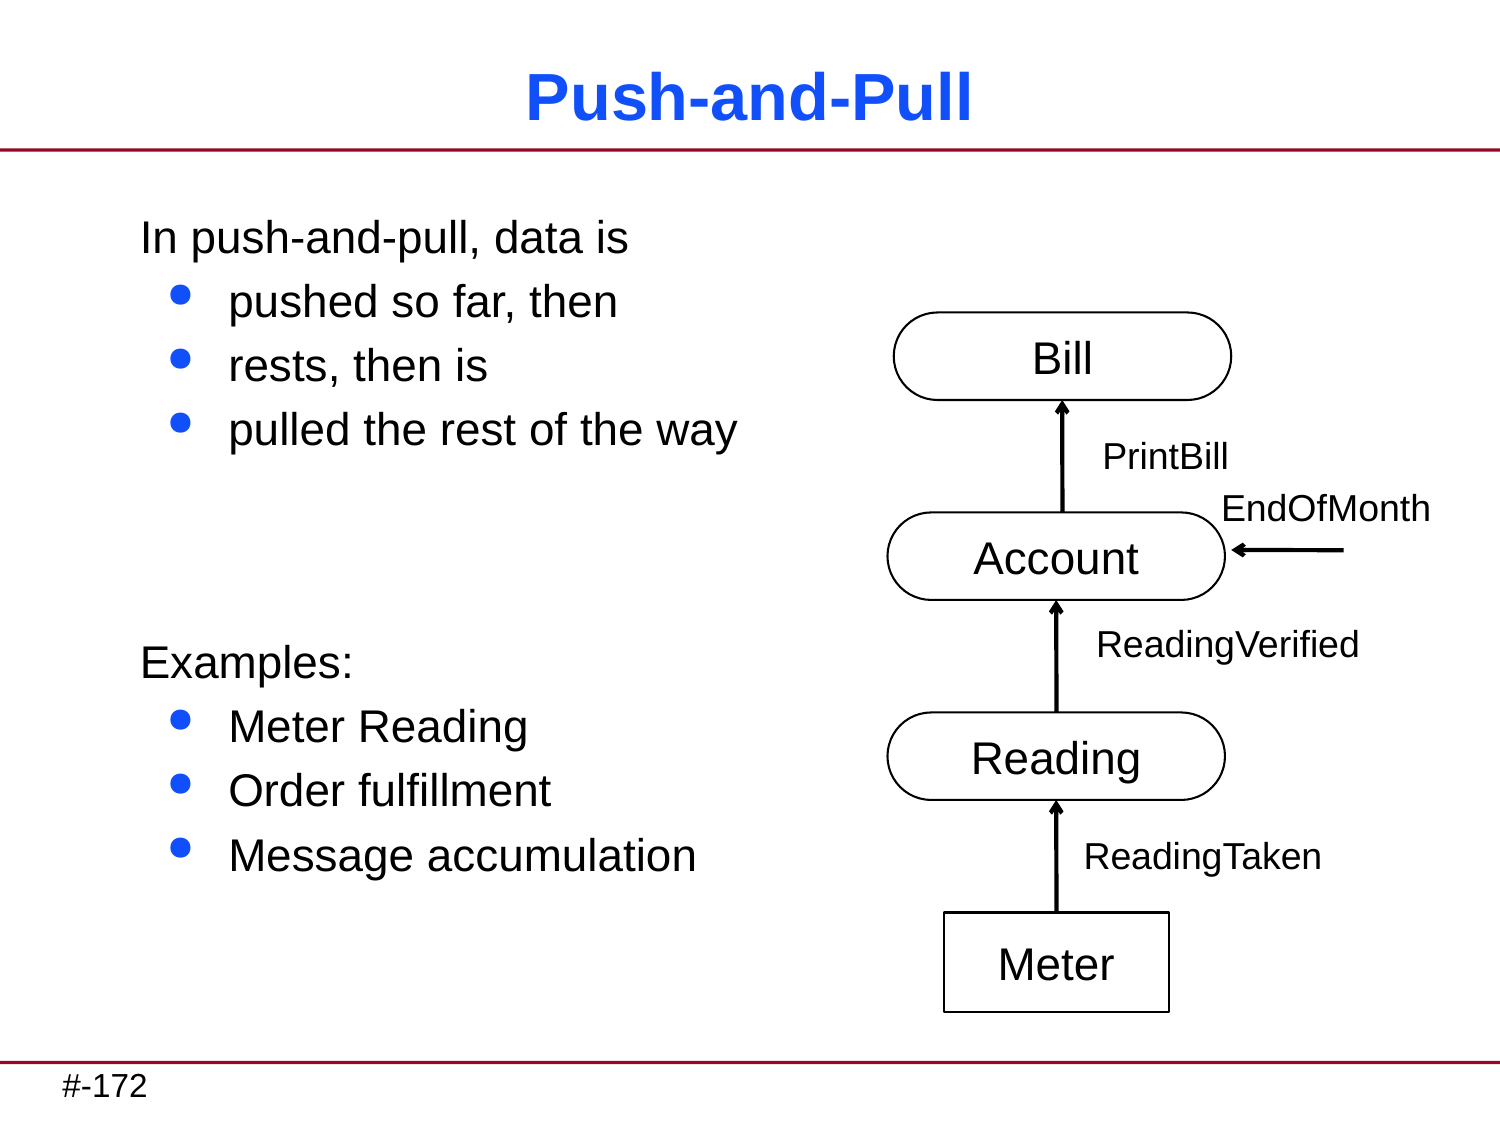

# Push-and-Pull
In push-and-pull, data is
pushed so far, then
rests, then is
pulled the rest of the way

Examples:
Meter Reading
Order fulfillment
Message accumulation

Bill
PrintBill
EndOfMonth
Account
ReadingVerified
Reading
ReadingTaken
Meter